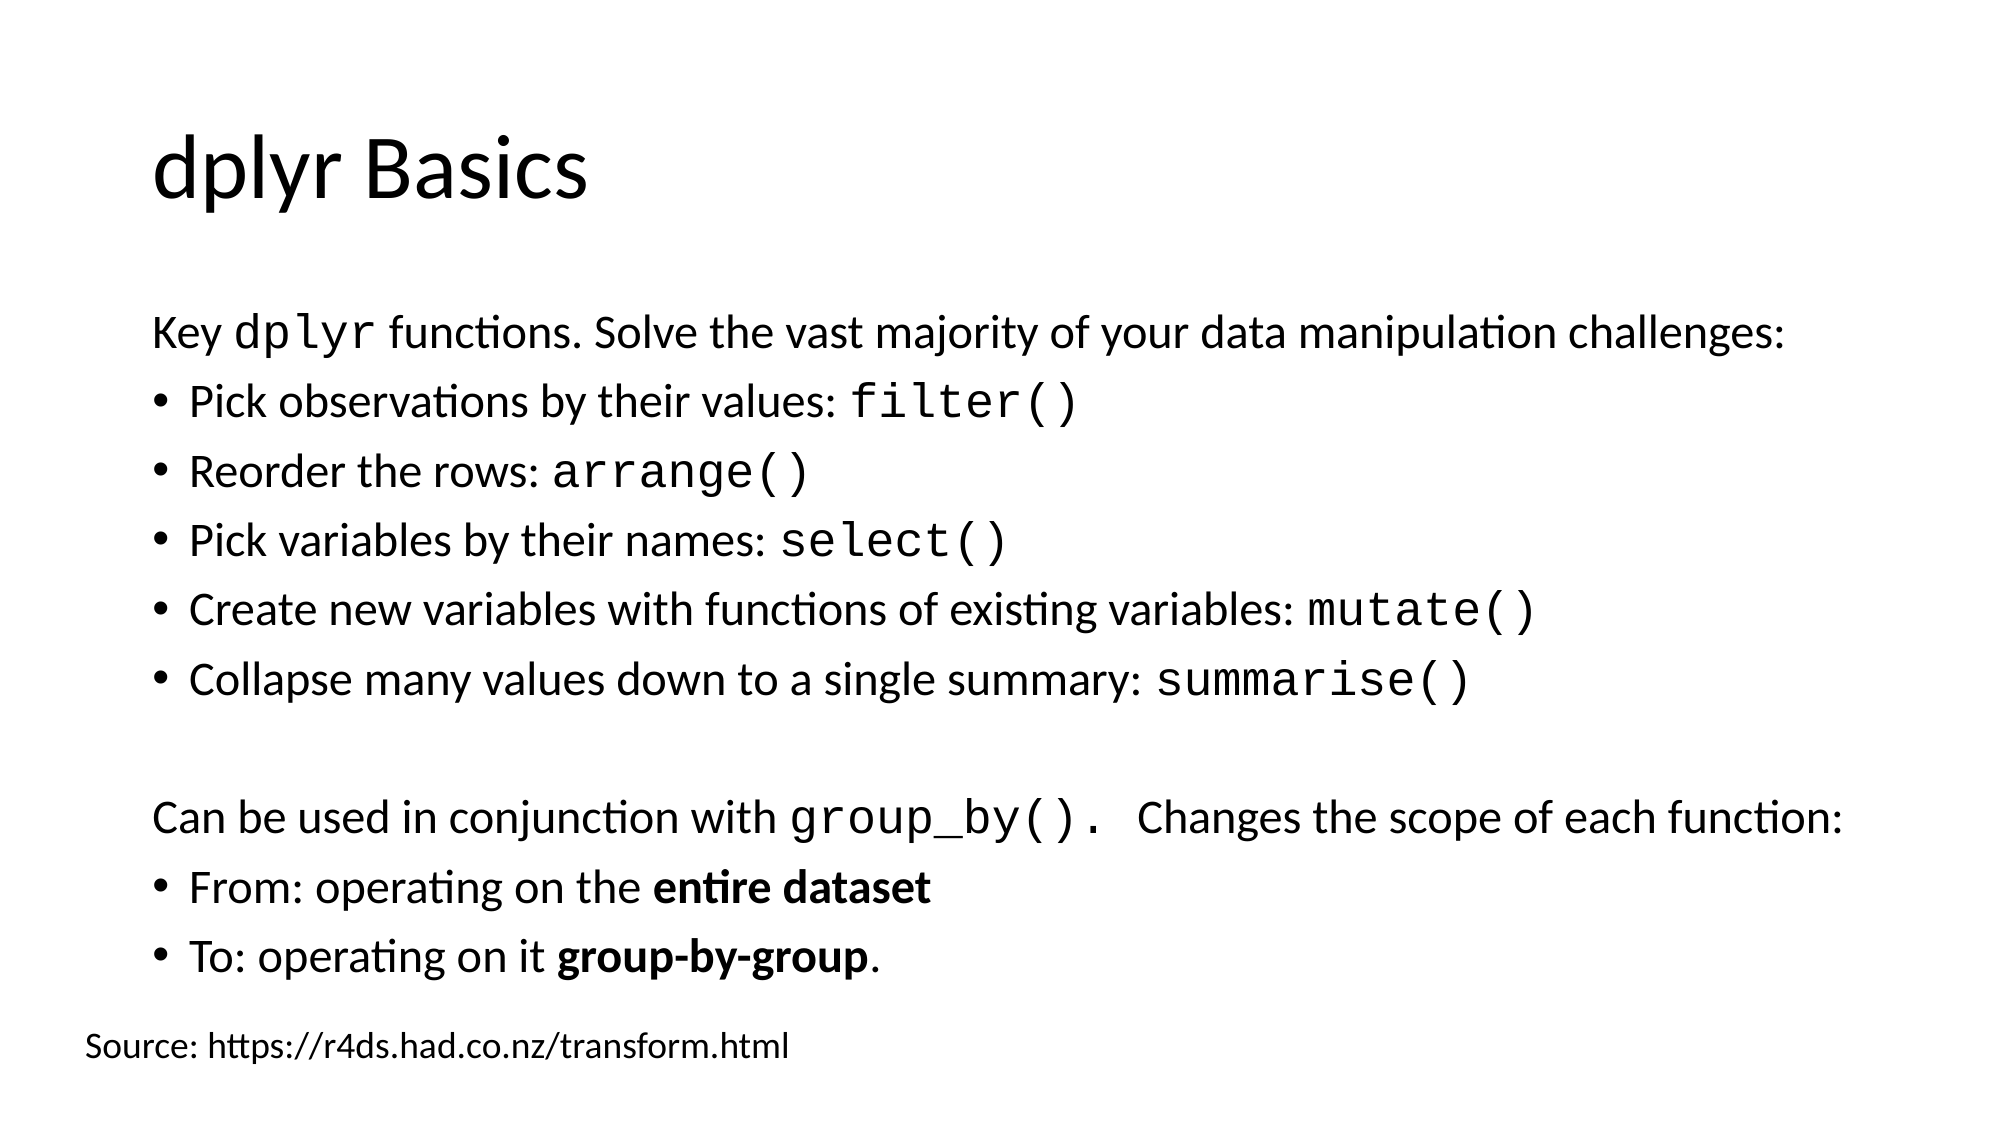

# dplyr Basics
Key dplyr functions. Solve the vast majority of your data manipulation challenges:
Pick observations by their values: filter()
Reorder the rows: arrange()
Pick variables by their names: select()
Create new variables with functions of existing variables: mutate()
Collapse many values down to a single summary: summarise()

Can be used in conjunction with group_by(). Changes the scope of each function:
From: operating on the entire dataset
To: operating on it group-by-group.
Source: https://r4ds.had.co.nz/transform.html